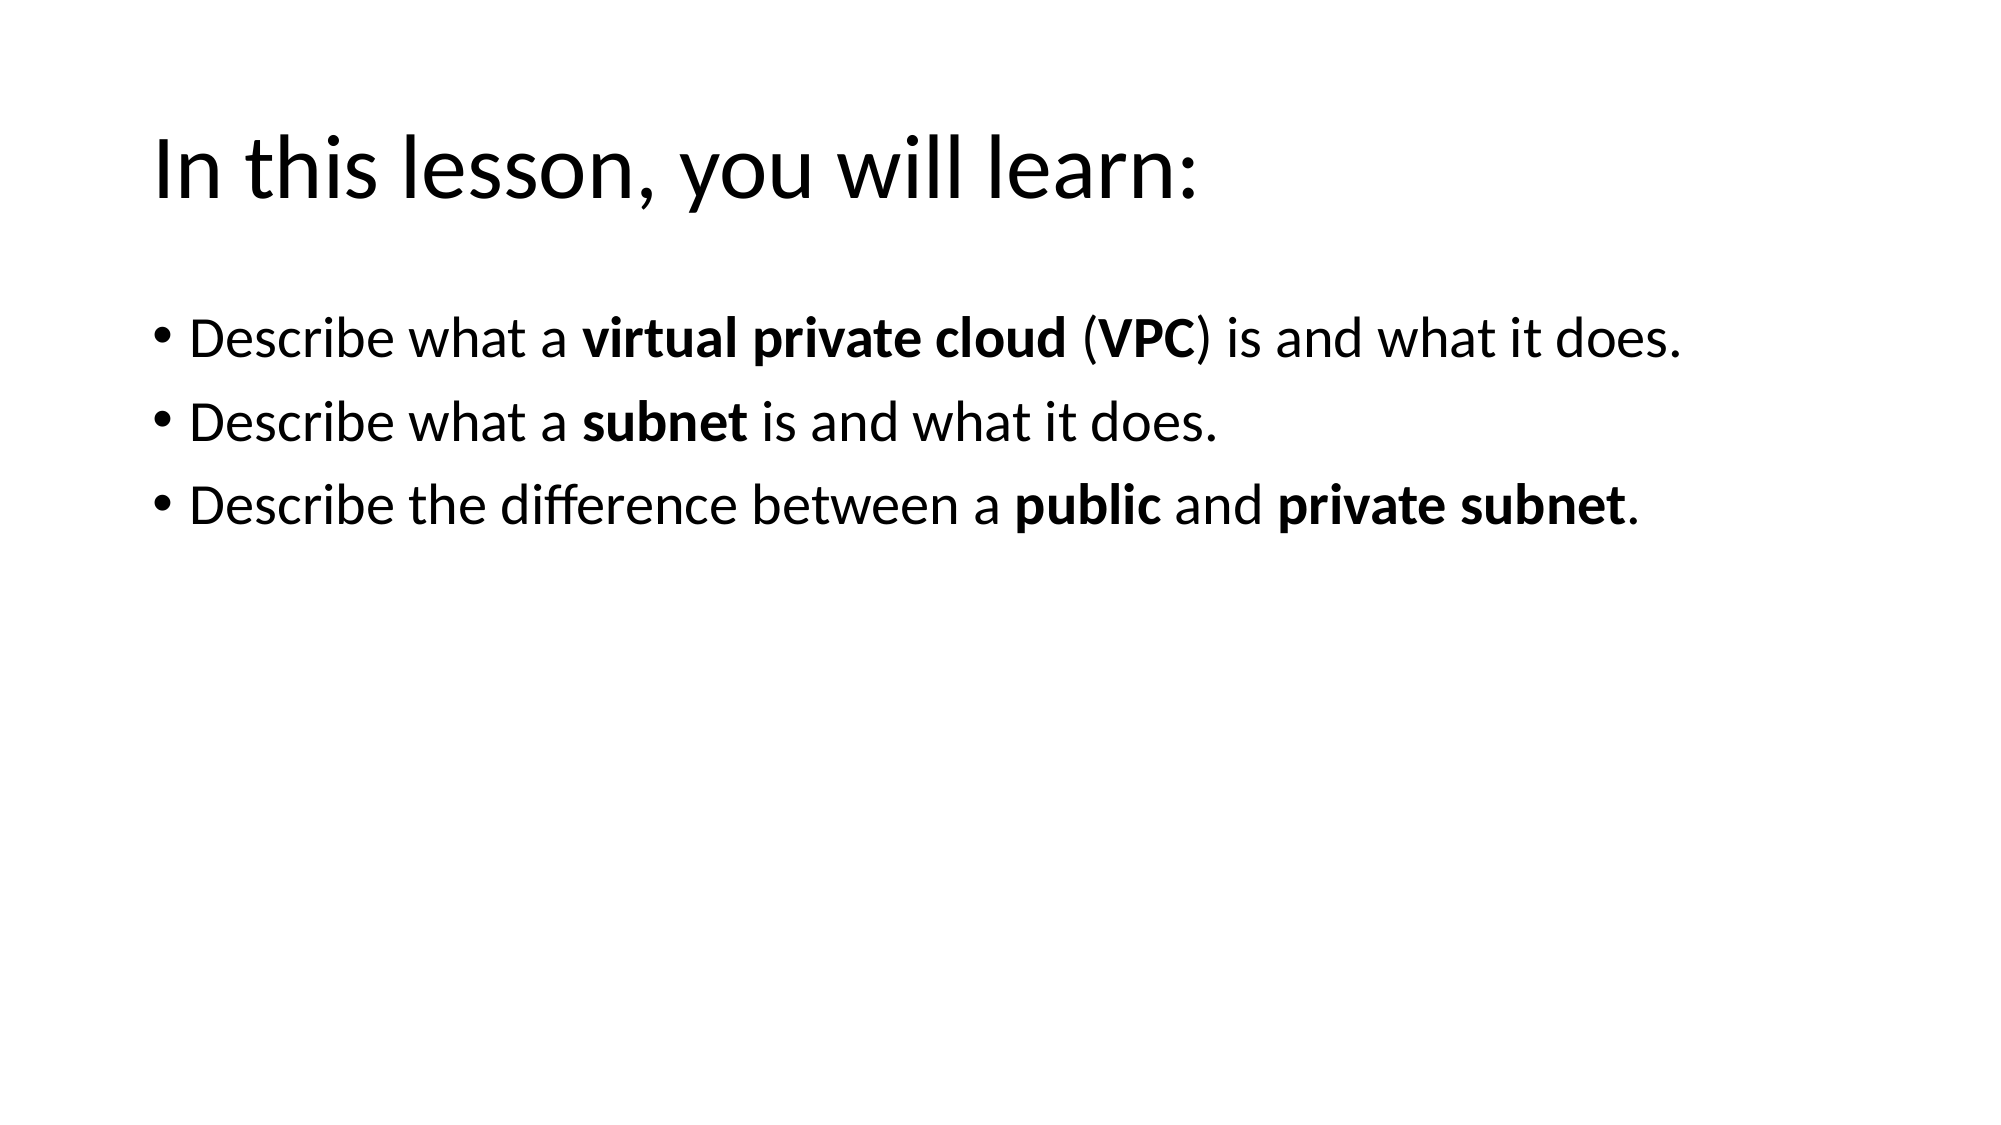

# In this lesson, you will learn:
Describe what a virtual private cloud (VPC) is and what it does.
Describe what a subnet is and what it does.
Describe the difference between a public and private subnet.